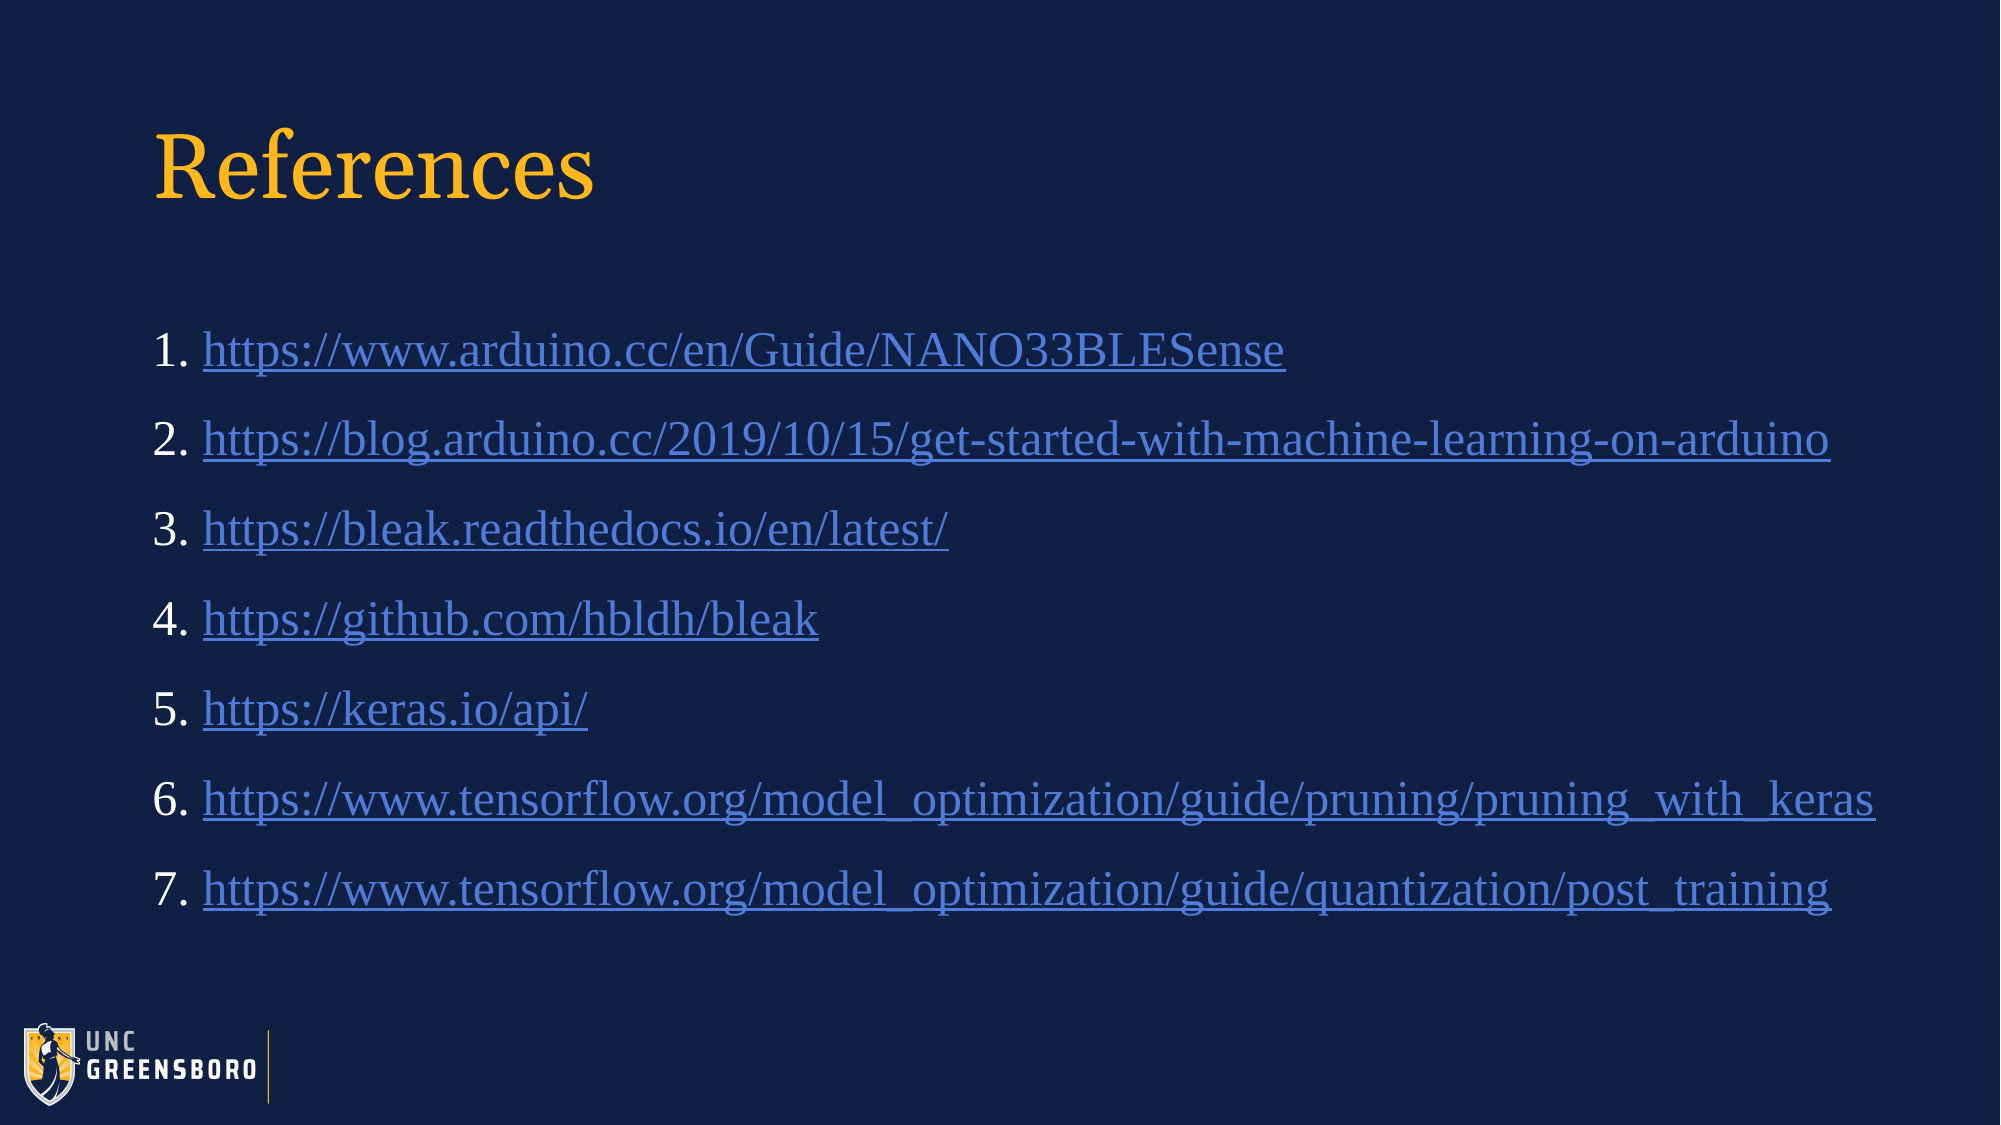

# References
1. https://www.arduino.cc/en/Guide/NANO33BLESense
2. https://blog.arduino.cc/2019/10/15/get-started-with-machine-learning-on-arduino
3. https://bleak.readthedocs.io/en/latest/
4. https://github.com/hbldh/bleak
5. https://keras.io/api/
6. https://www.tensorflow.org/model_optimization/guide/pruning/pruning_with_keras
7. https://www.tensorflow.org/model_optimization/guide/quantization/post_training